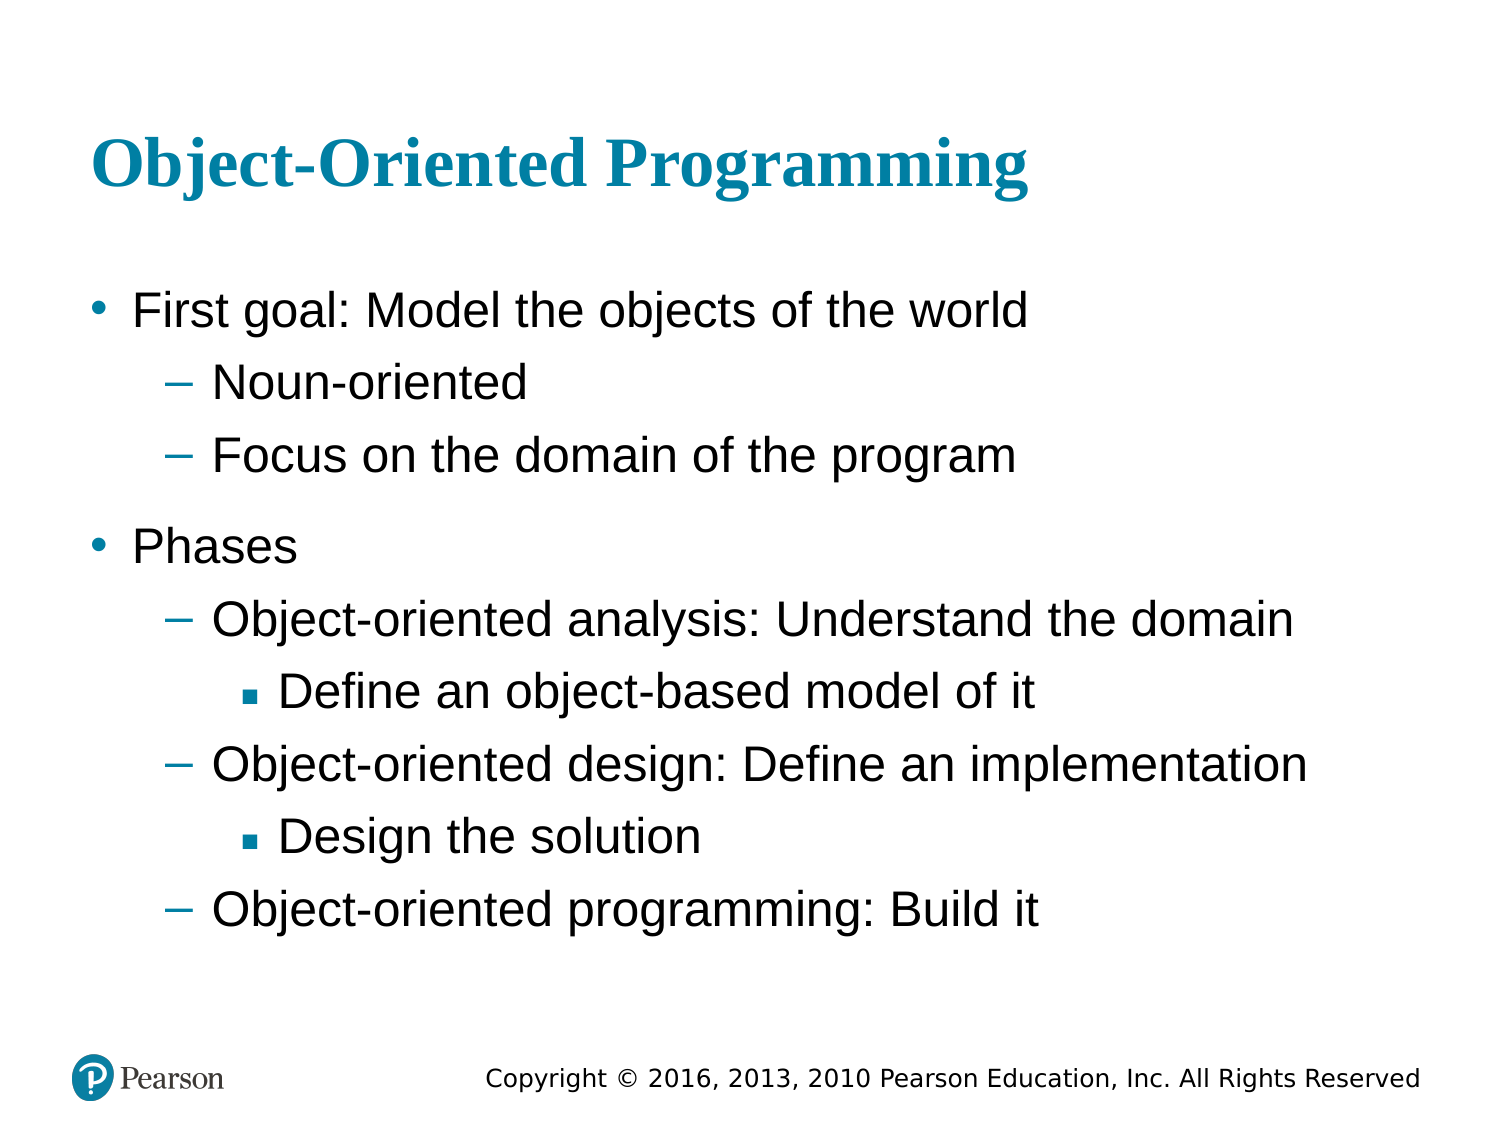

# Object-Oriented Programming
First goal: Model the objects of the world
Noun-oriented
Focus on the domain of the program
Phases
Object-oriented analysis: Understand the domain
Define an object-based model of it
Object-oriented design: Define an implementation
Design the solution
Object-oriented programming: Build it